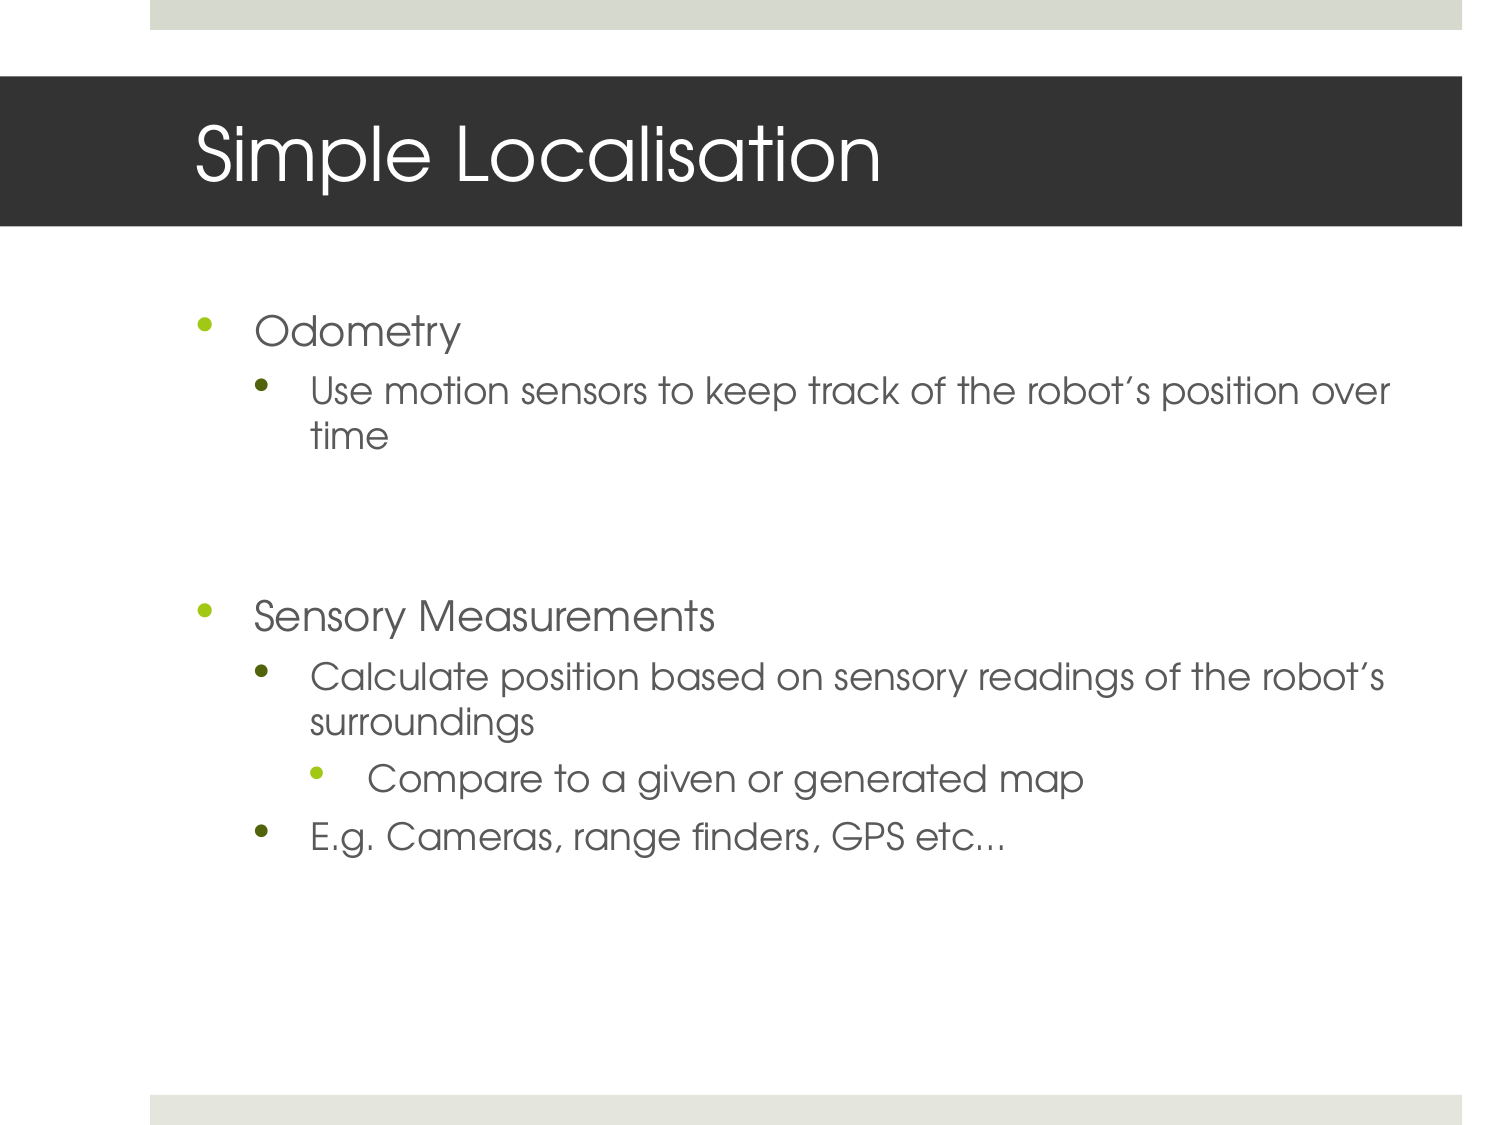

# Simple Localisation
Odometry
Use motion sensors to keep track of the robot’s position over time

Sensory Measurements
Calculate position based on sensory readings of the robot’s surroundings
Compare to a given or generated map
E.g. Cameras, range finders, GPS etc…